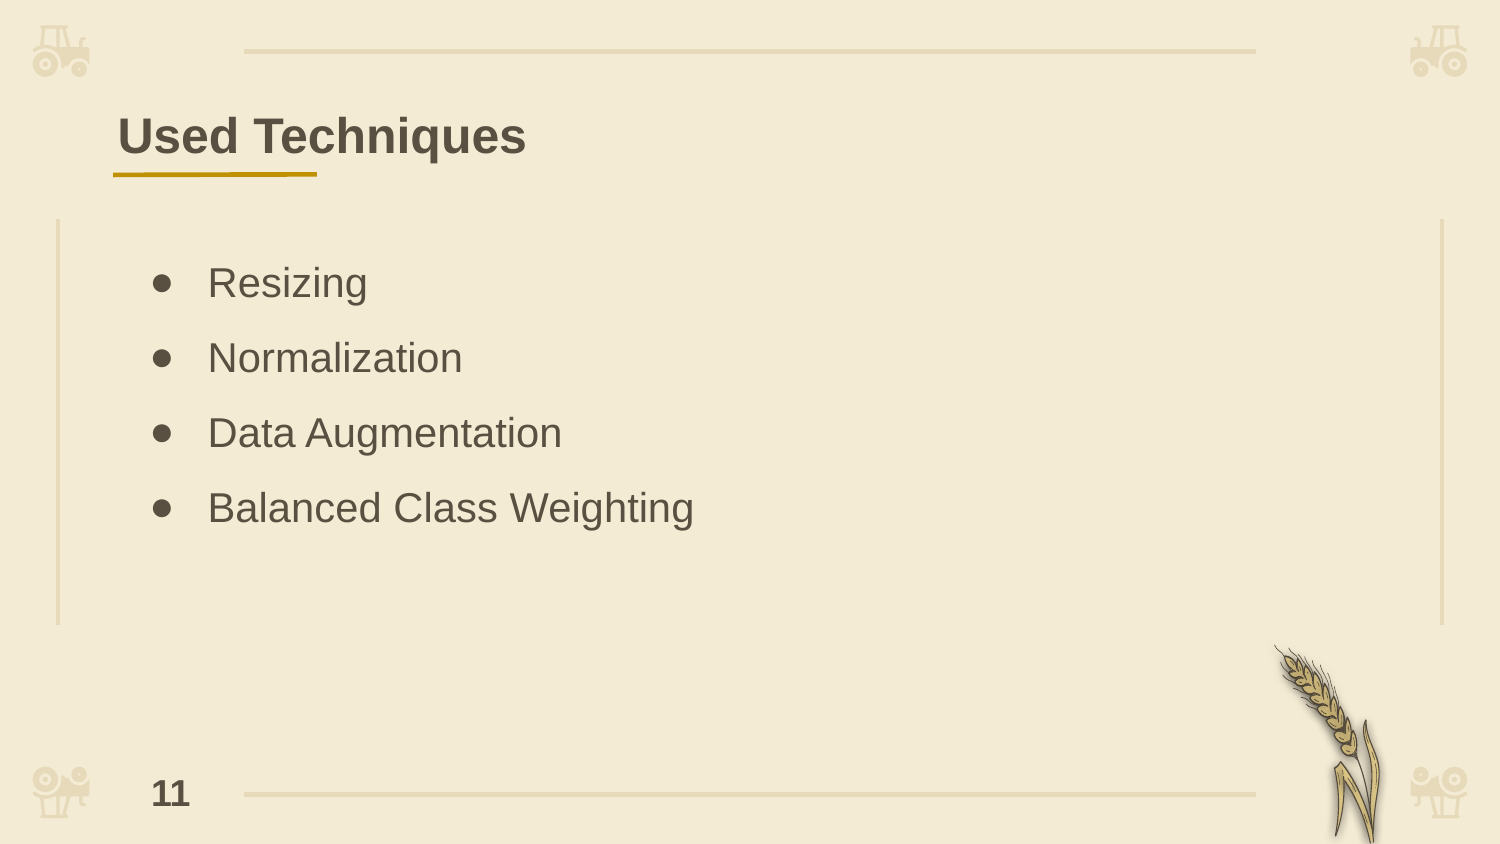

Used Techniques
Resizing
Normalization
Data Augmentation
Balanced Class Weighting

11